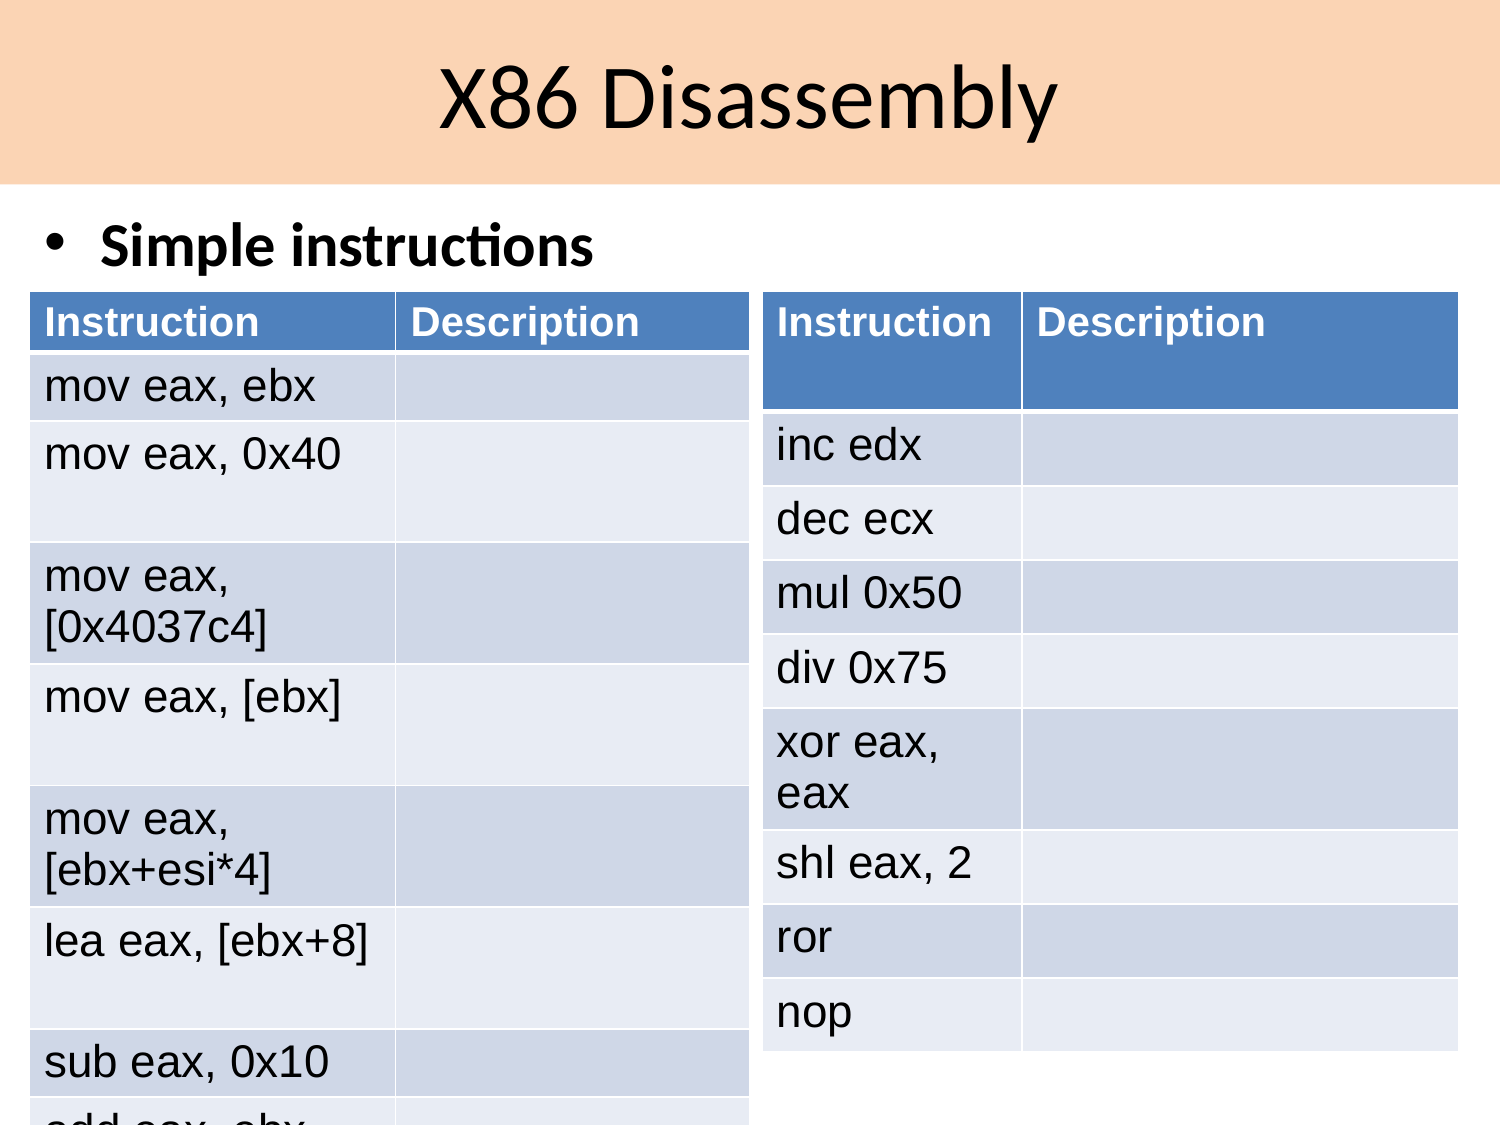

X86 Disassembly
Simple instructions

| Instruction | Description |
| --- | --- |
| mov eax, ebx |  |
| mov eax, 0x40 |  |
| mov eax, [0x4037c4] |  |
| mov eax, [ebx] |  |
| mov eax, [ebx+esi\*4] |  |
| lea eax, [ebx+8] |  |
| sub eax, 0x10 |  |
| add eax, ebx |  |
| Instruction | Description |
| --- | --- |
| inc edx |  |
| dec ecx |  |
| mul 0x50 |  |
| div 0x75 |  |
| xor eax, eax |  |
| shl eax, 2 |  |
| ror |  |
| nop |  |